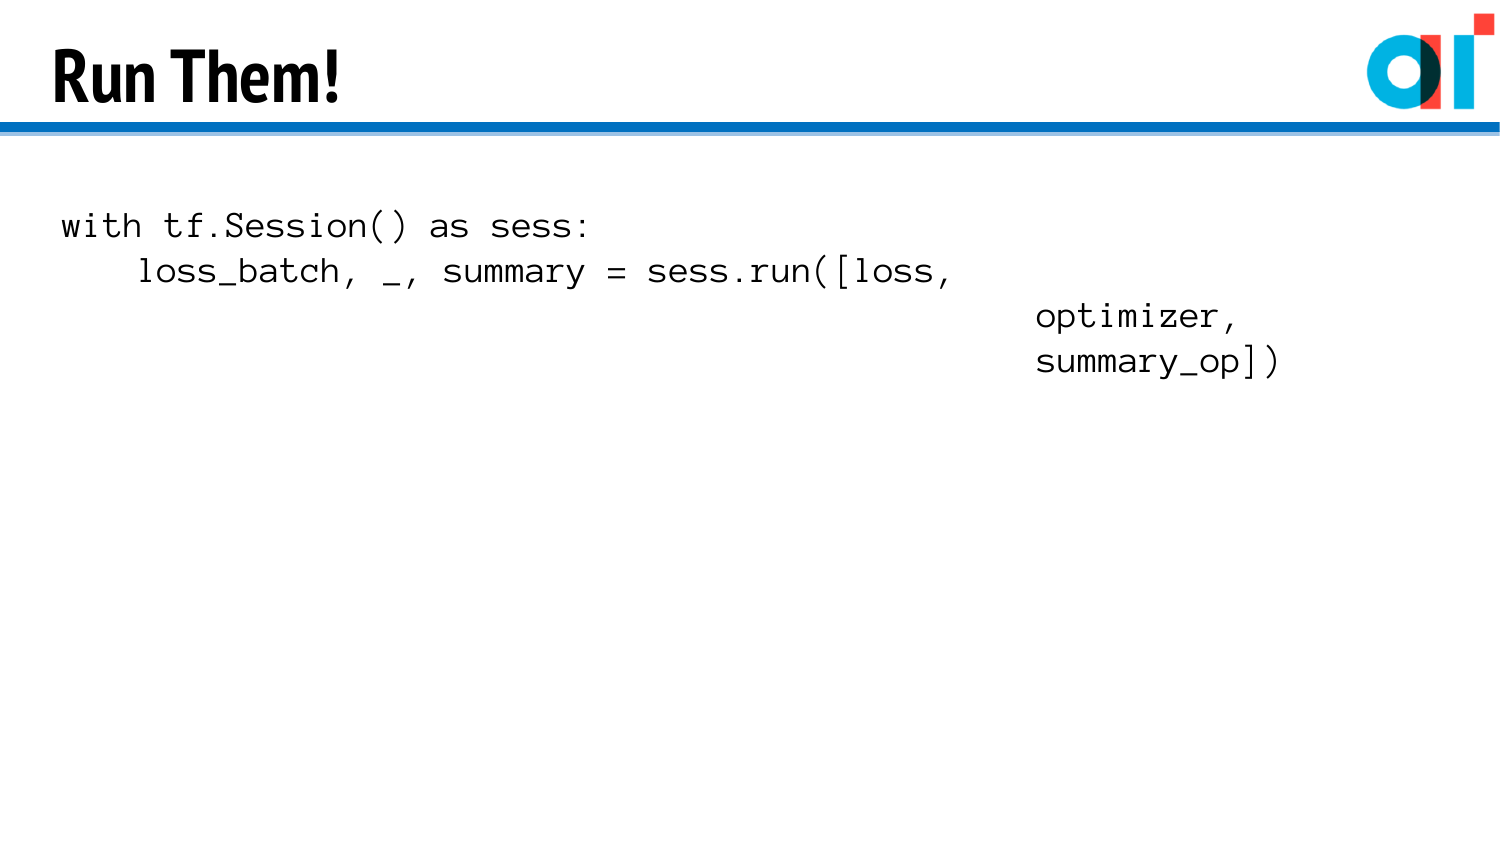

# Run Them!
with tf.Session() as sess:
loss_batch, _, summary = sess.run([loss,
       			optimizer,
  			summary_op])